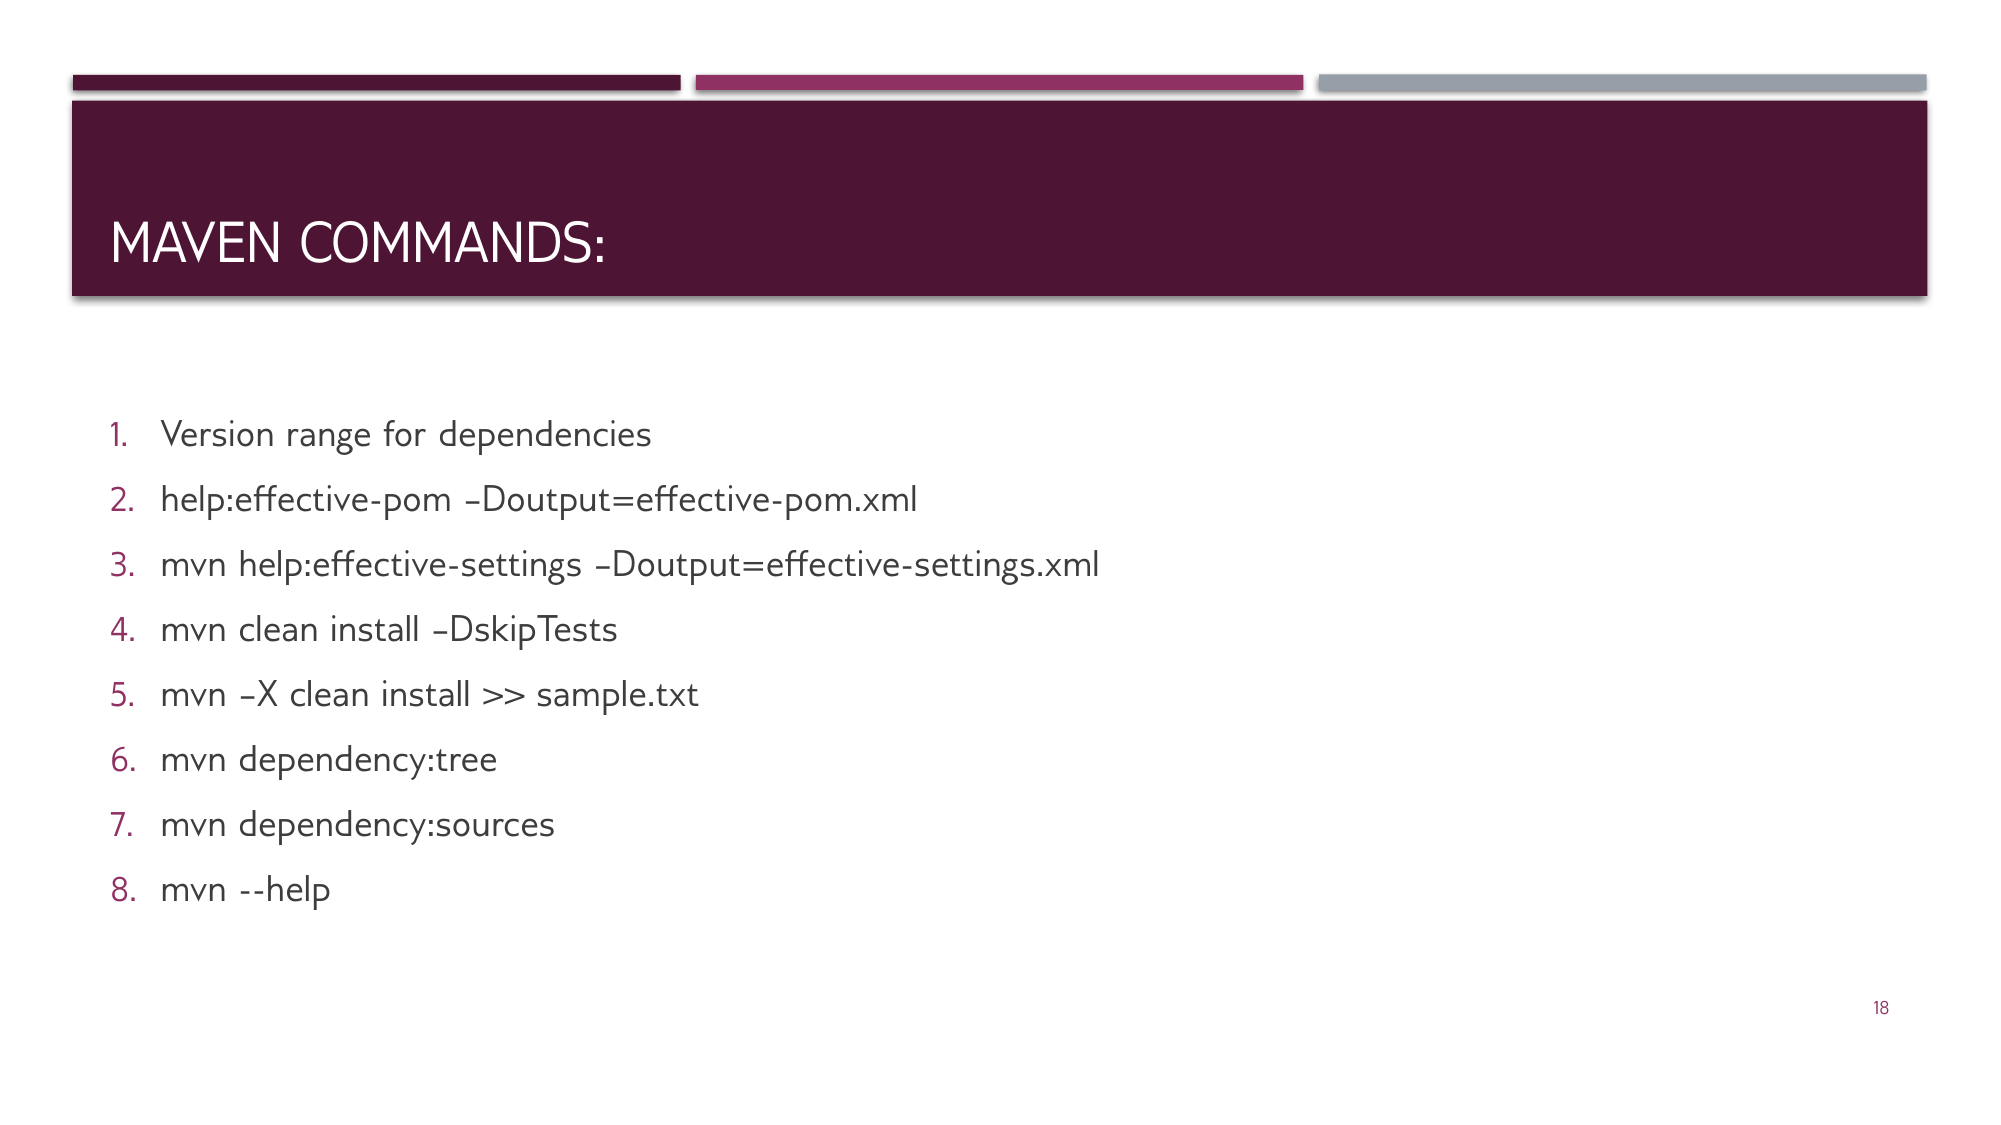

# Maven commands:
Version range for dependencies
help:effective-pom –Doutput=effective-pom.xml
mvn help:effective-settings –Doutput=effective-settings.xml
mvn clean install –DskipTests
mvn –X clean install >> sample.txt
mvn dependency:tree
mvn dependency:sources
mvn --help
18